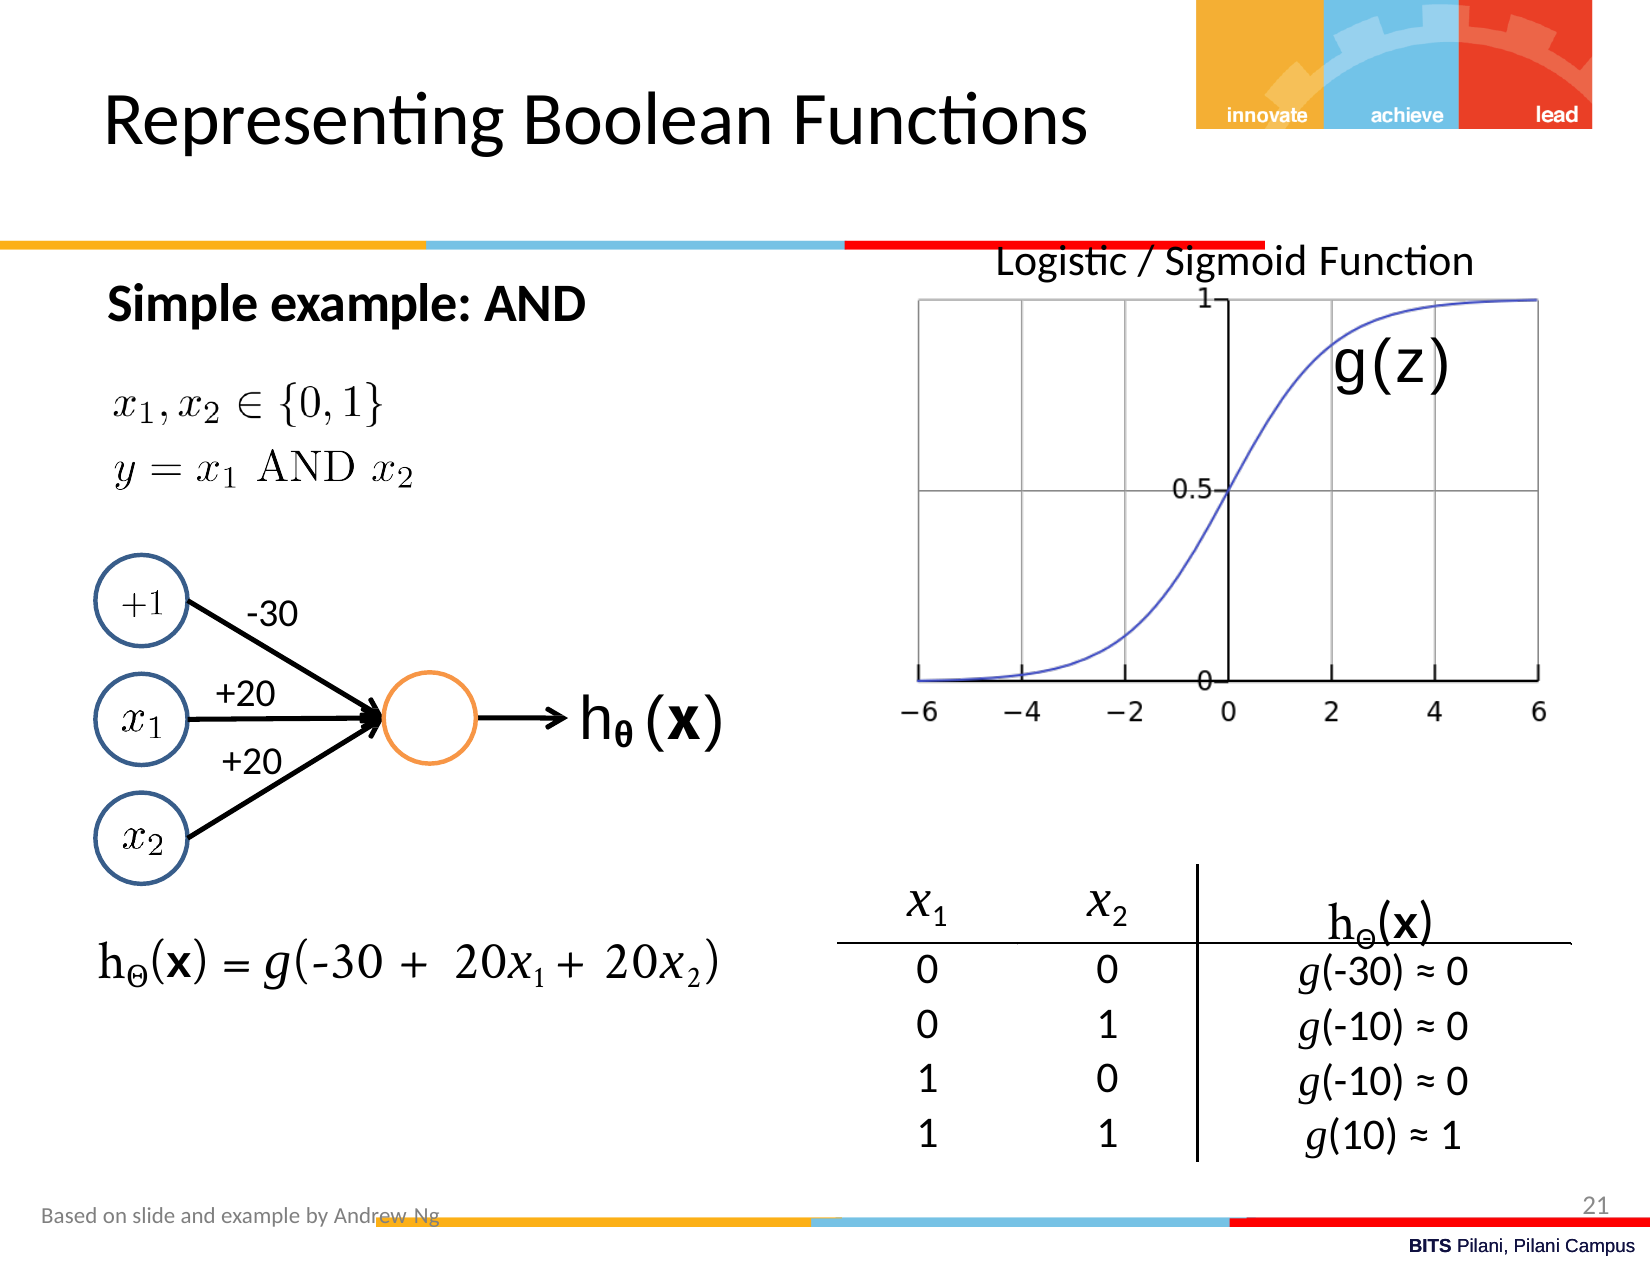

Representing Boolean Functions
Logistic / Sigmoid Function
Simple example: AND
g(z)

-30

+20
+20

hθ (x)

hΘ(x)

| x1 | x2 |
| --- | --- |
| 0 | 0 |
| 0 | 1 |
| 1 | 0 |
| 1 | 1 |

hΘ(x)
x1
x2
hΘ(x) = g(-30 + 20x1 + 20x2)
g(-30) ≈ 0
g(-10) ≈ 0
g(-10) ≈ 0
g(10) ≈ 1

0
0

0
1

1
0

1
1
21
Based on slide and example by Andrew Ng